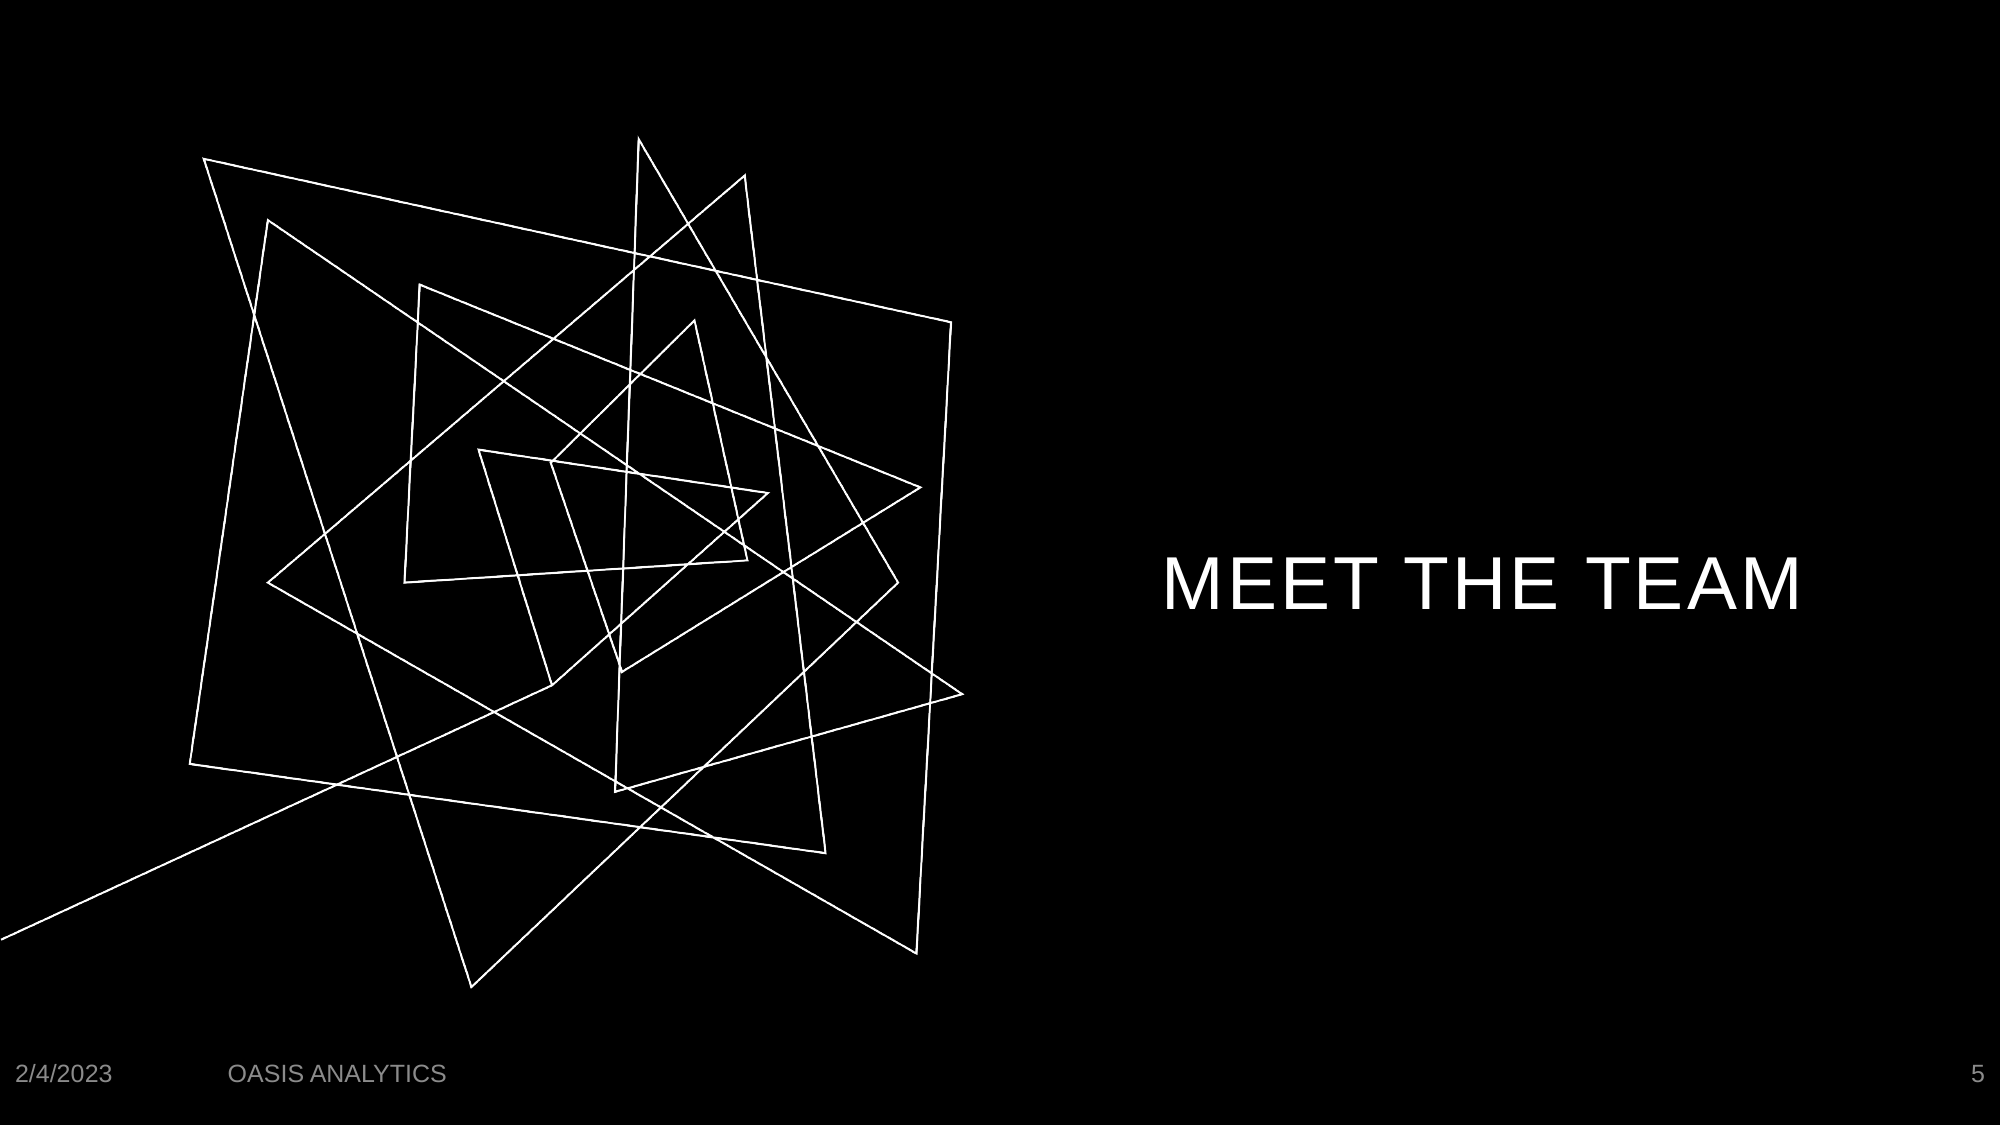

# Meet THE team
2/4/2023
OASIS ANALYTICS
5